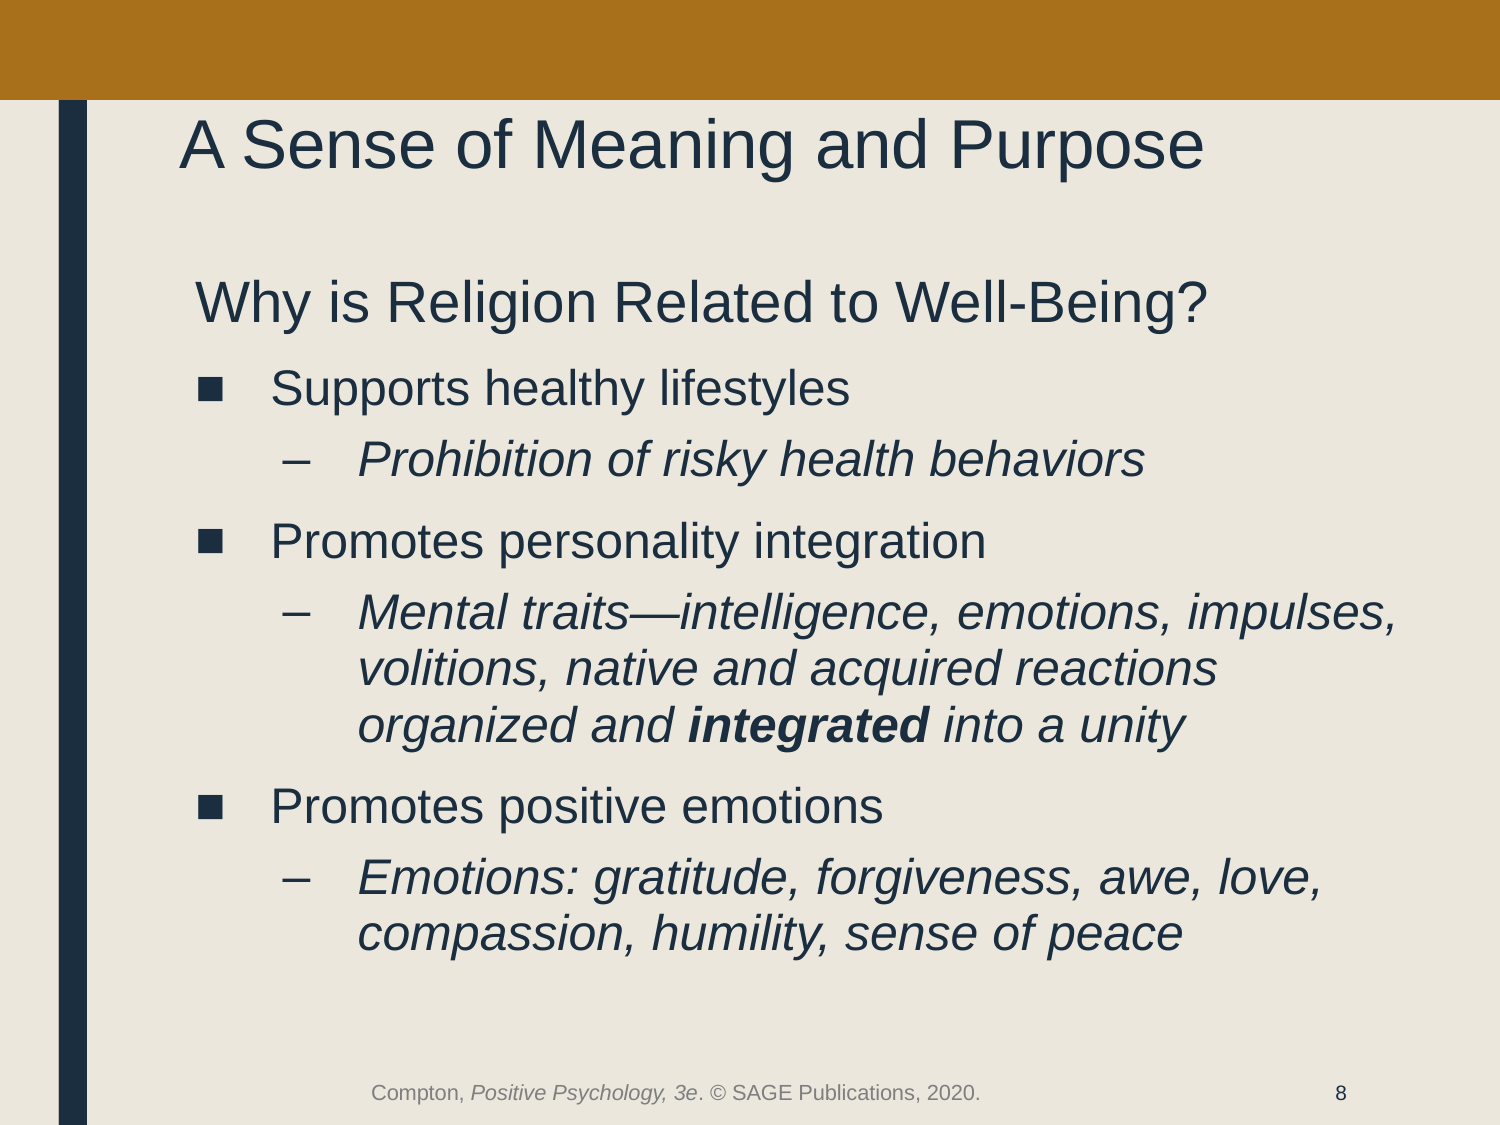

# A Sense of Meaning and Purpose
Why is Religion Related to Well-Being?
Supports healthy lifestyles
Prohibition of risky health behaviors
Promotes personality integration
Mental traits—intelligence, emotions, impulses, volitions, native and acquired reactions organized and integrated into a unity
Promotes positive emotions
Emotions: gratitude, forgiveness, awe, love, compassion, humility, sense of peace
Compton, Positive Psychology, 3e. © SAGE Publications, 2020.
8